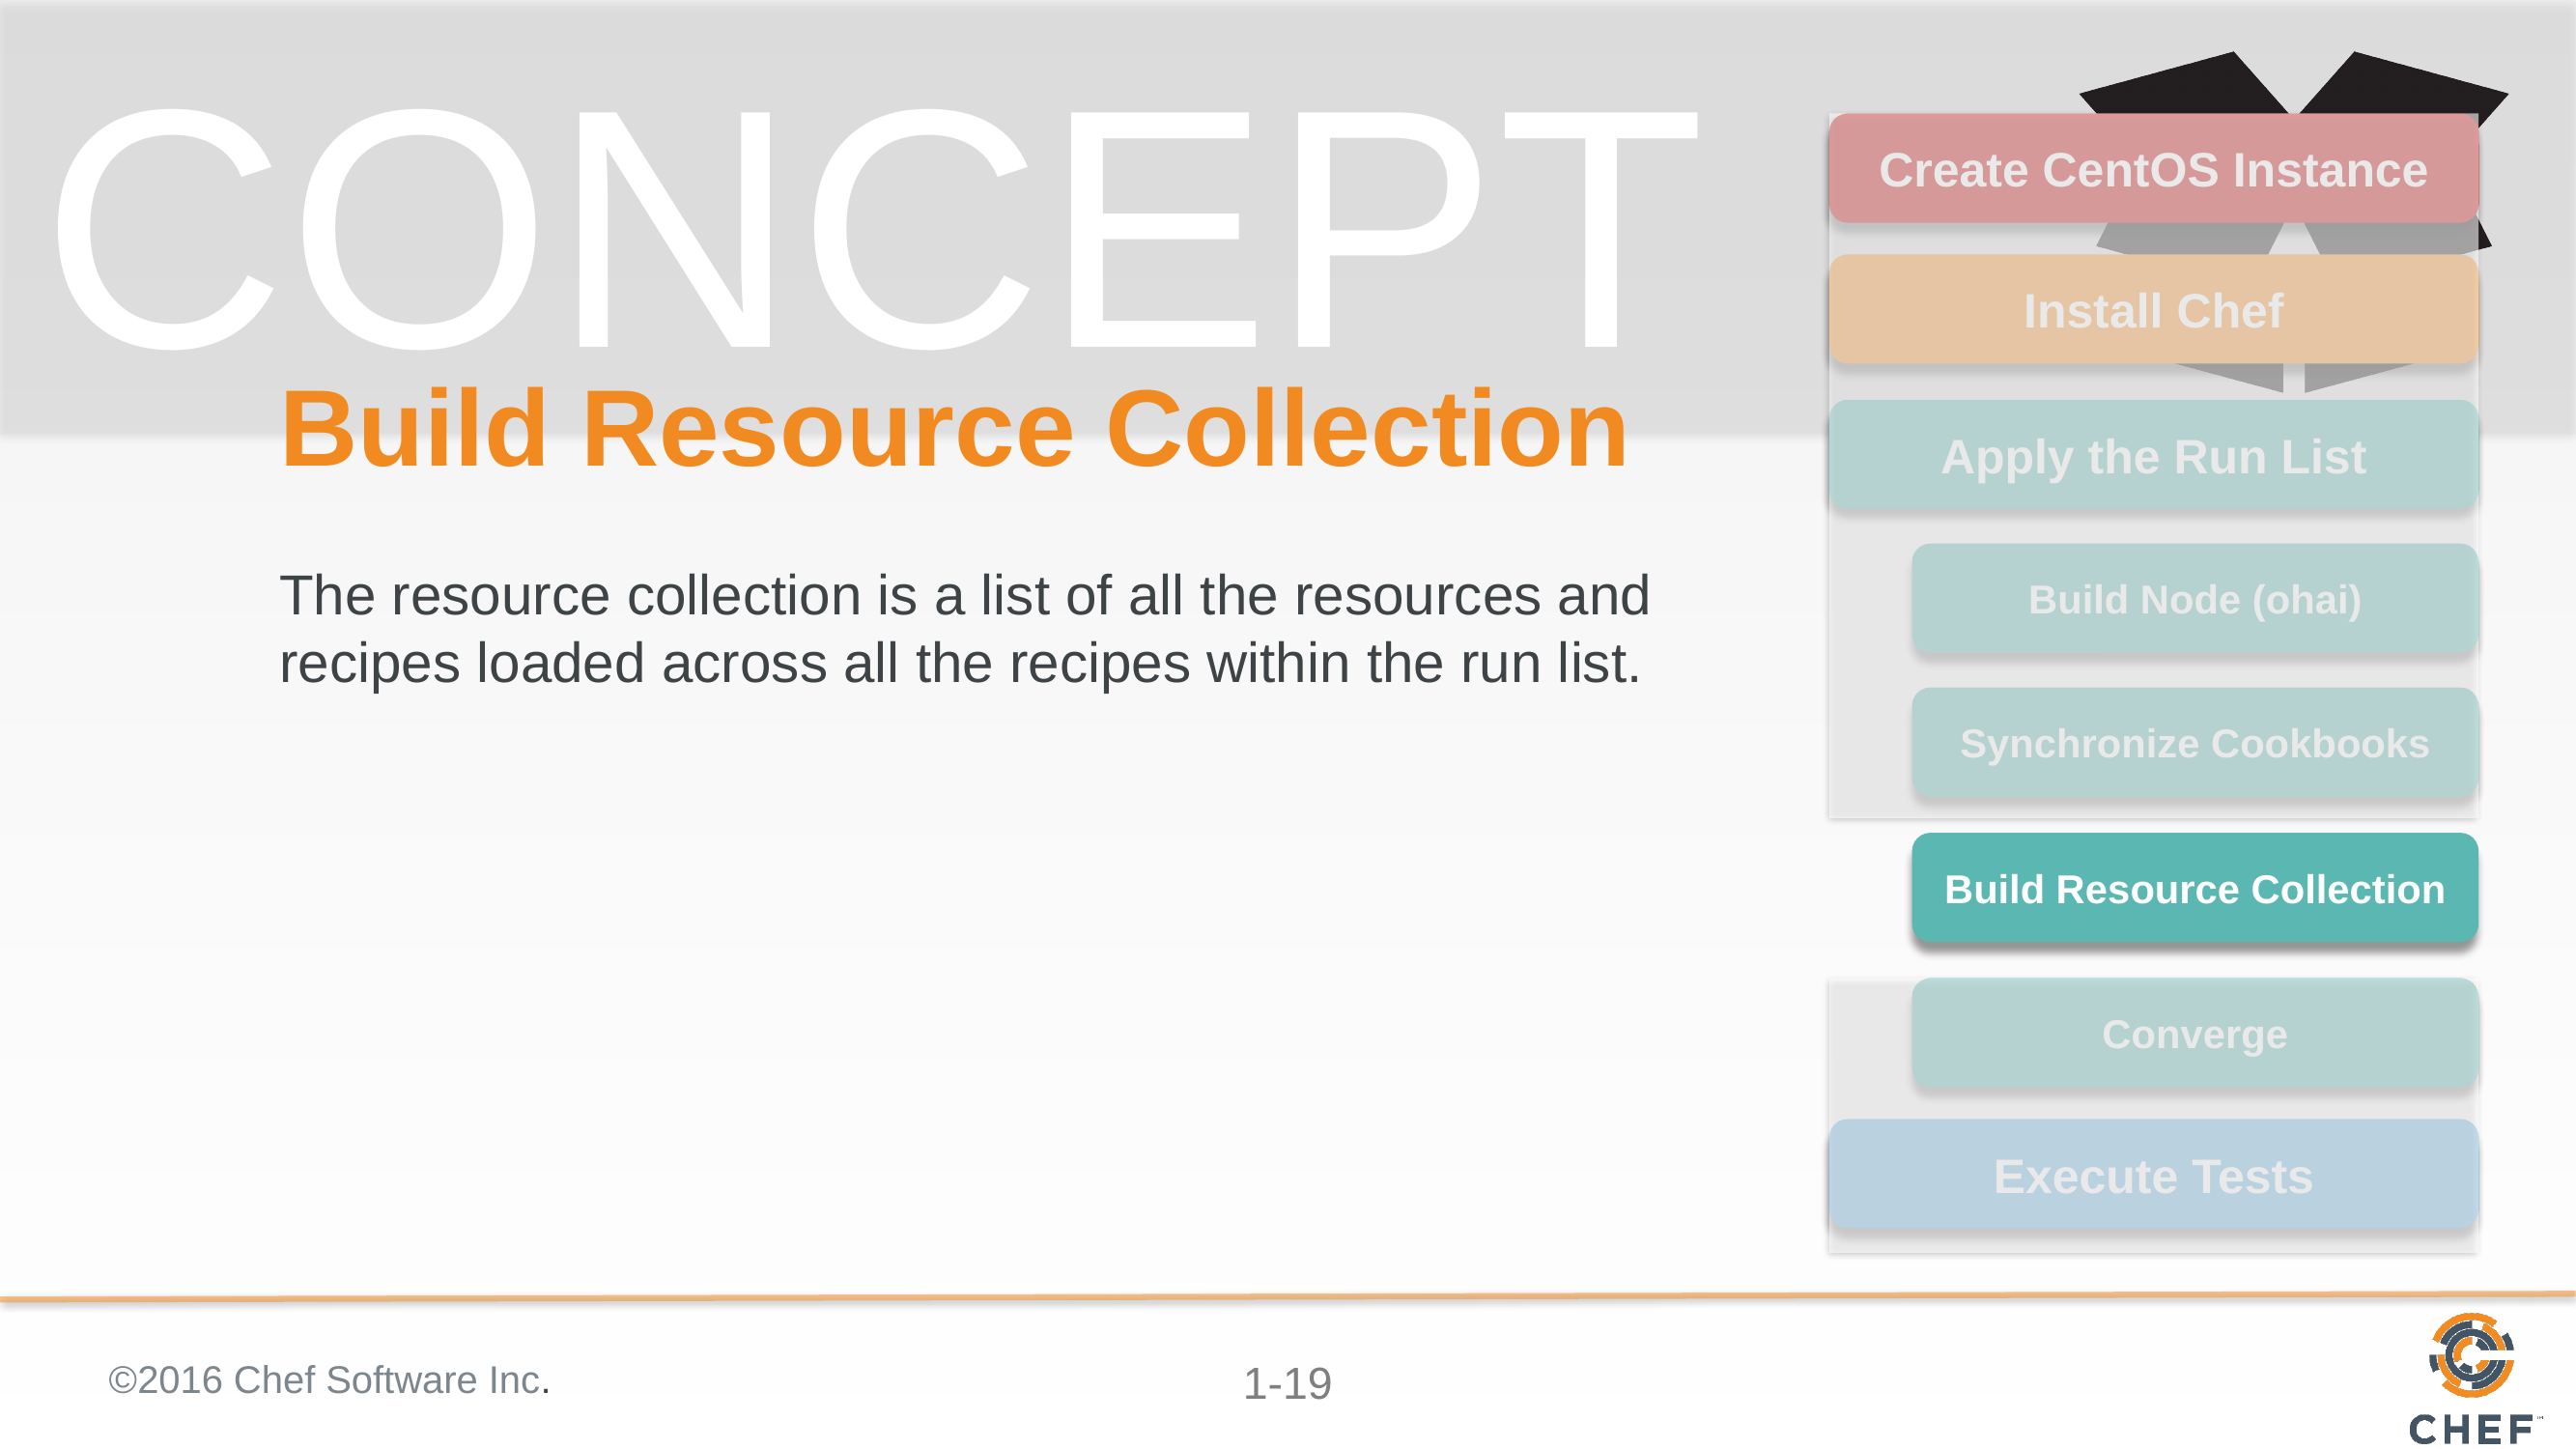

Create CentOS Instance

Install Chef
Build Resource Collection
Apply the Run List
The resource collection is a list of all the resources and recipes loaded across all the recipes within the run list.
Build Node (ohai)
Synchronize Cookbooks
Build Resource Collection

Converge
Execute Tests